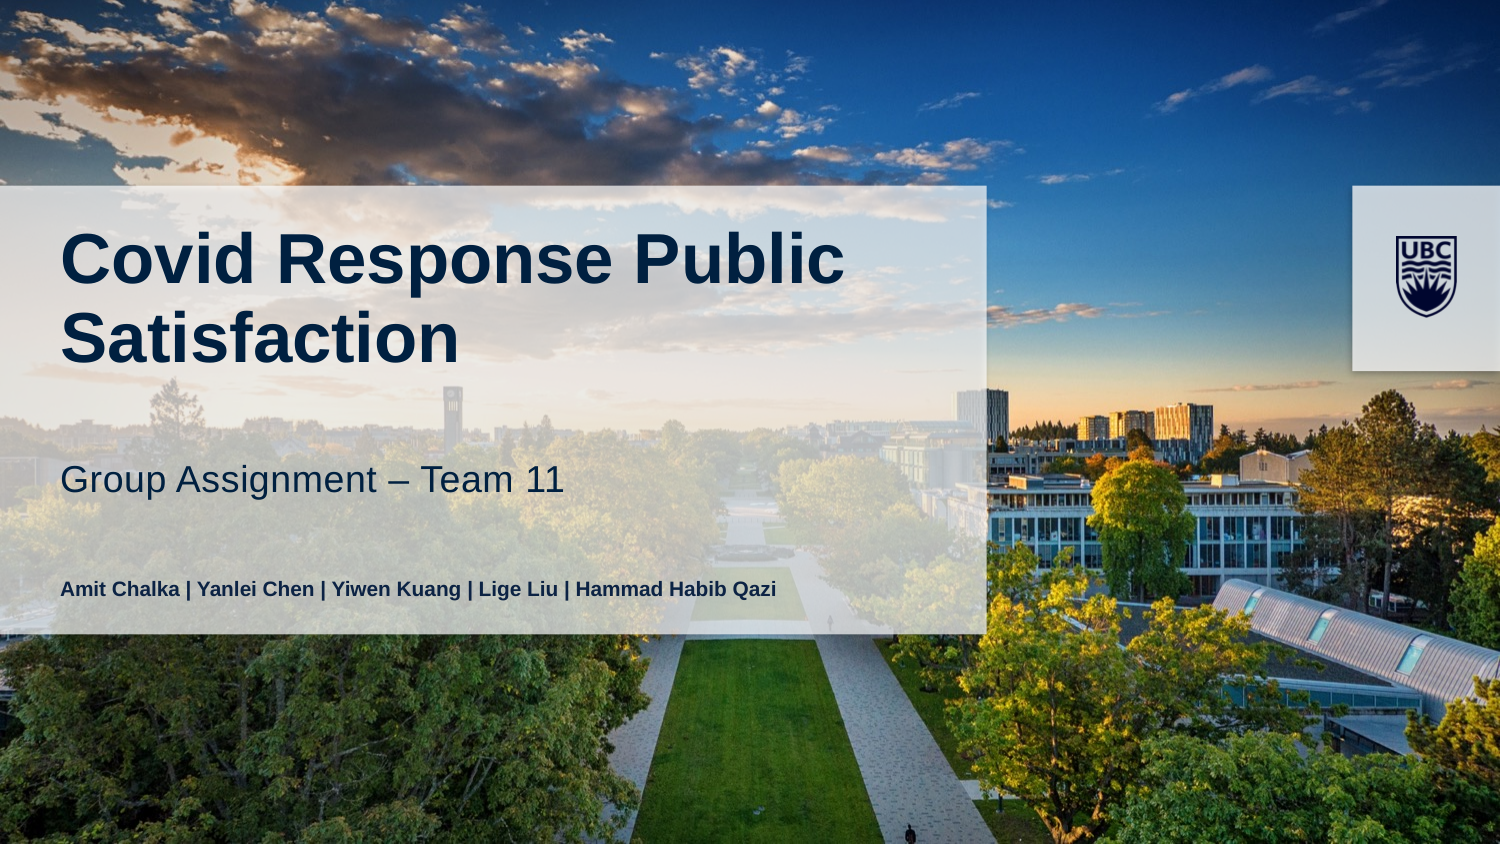

# Covid Response Public Satisfaction
Group Assignment – Team 11
Amit Chalka | Yanlei Chen | Yiwen Kuang | Lige Liu | Hammad Habib Qazi